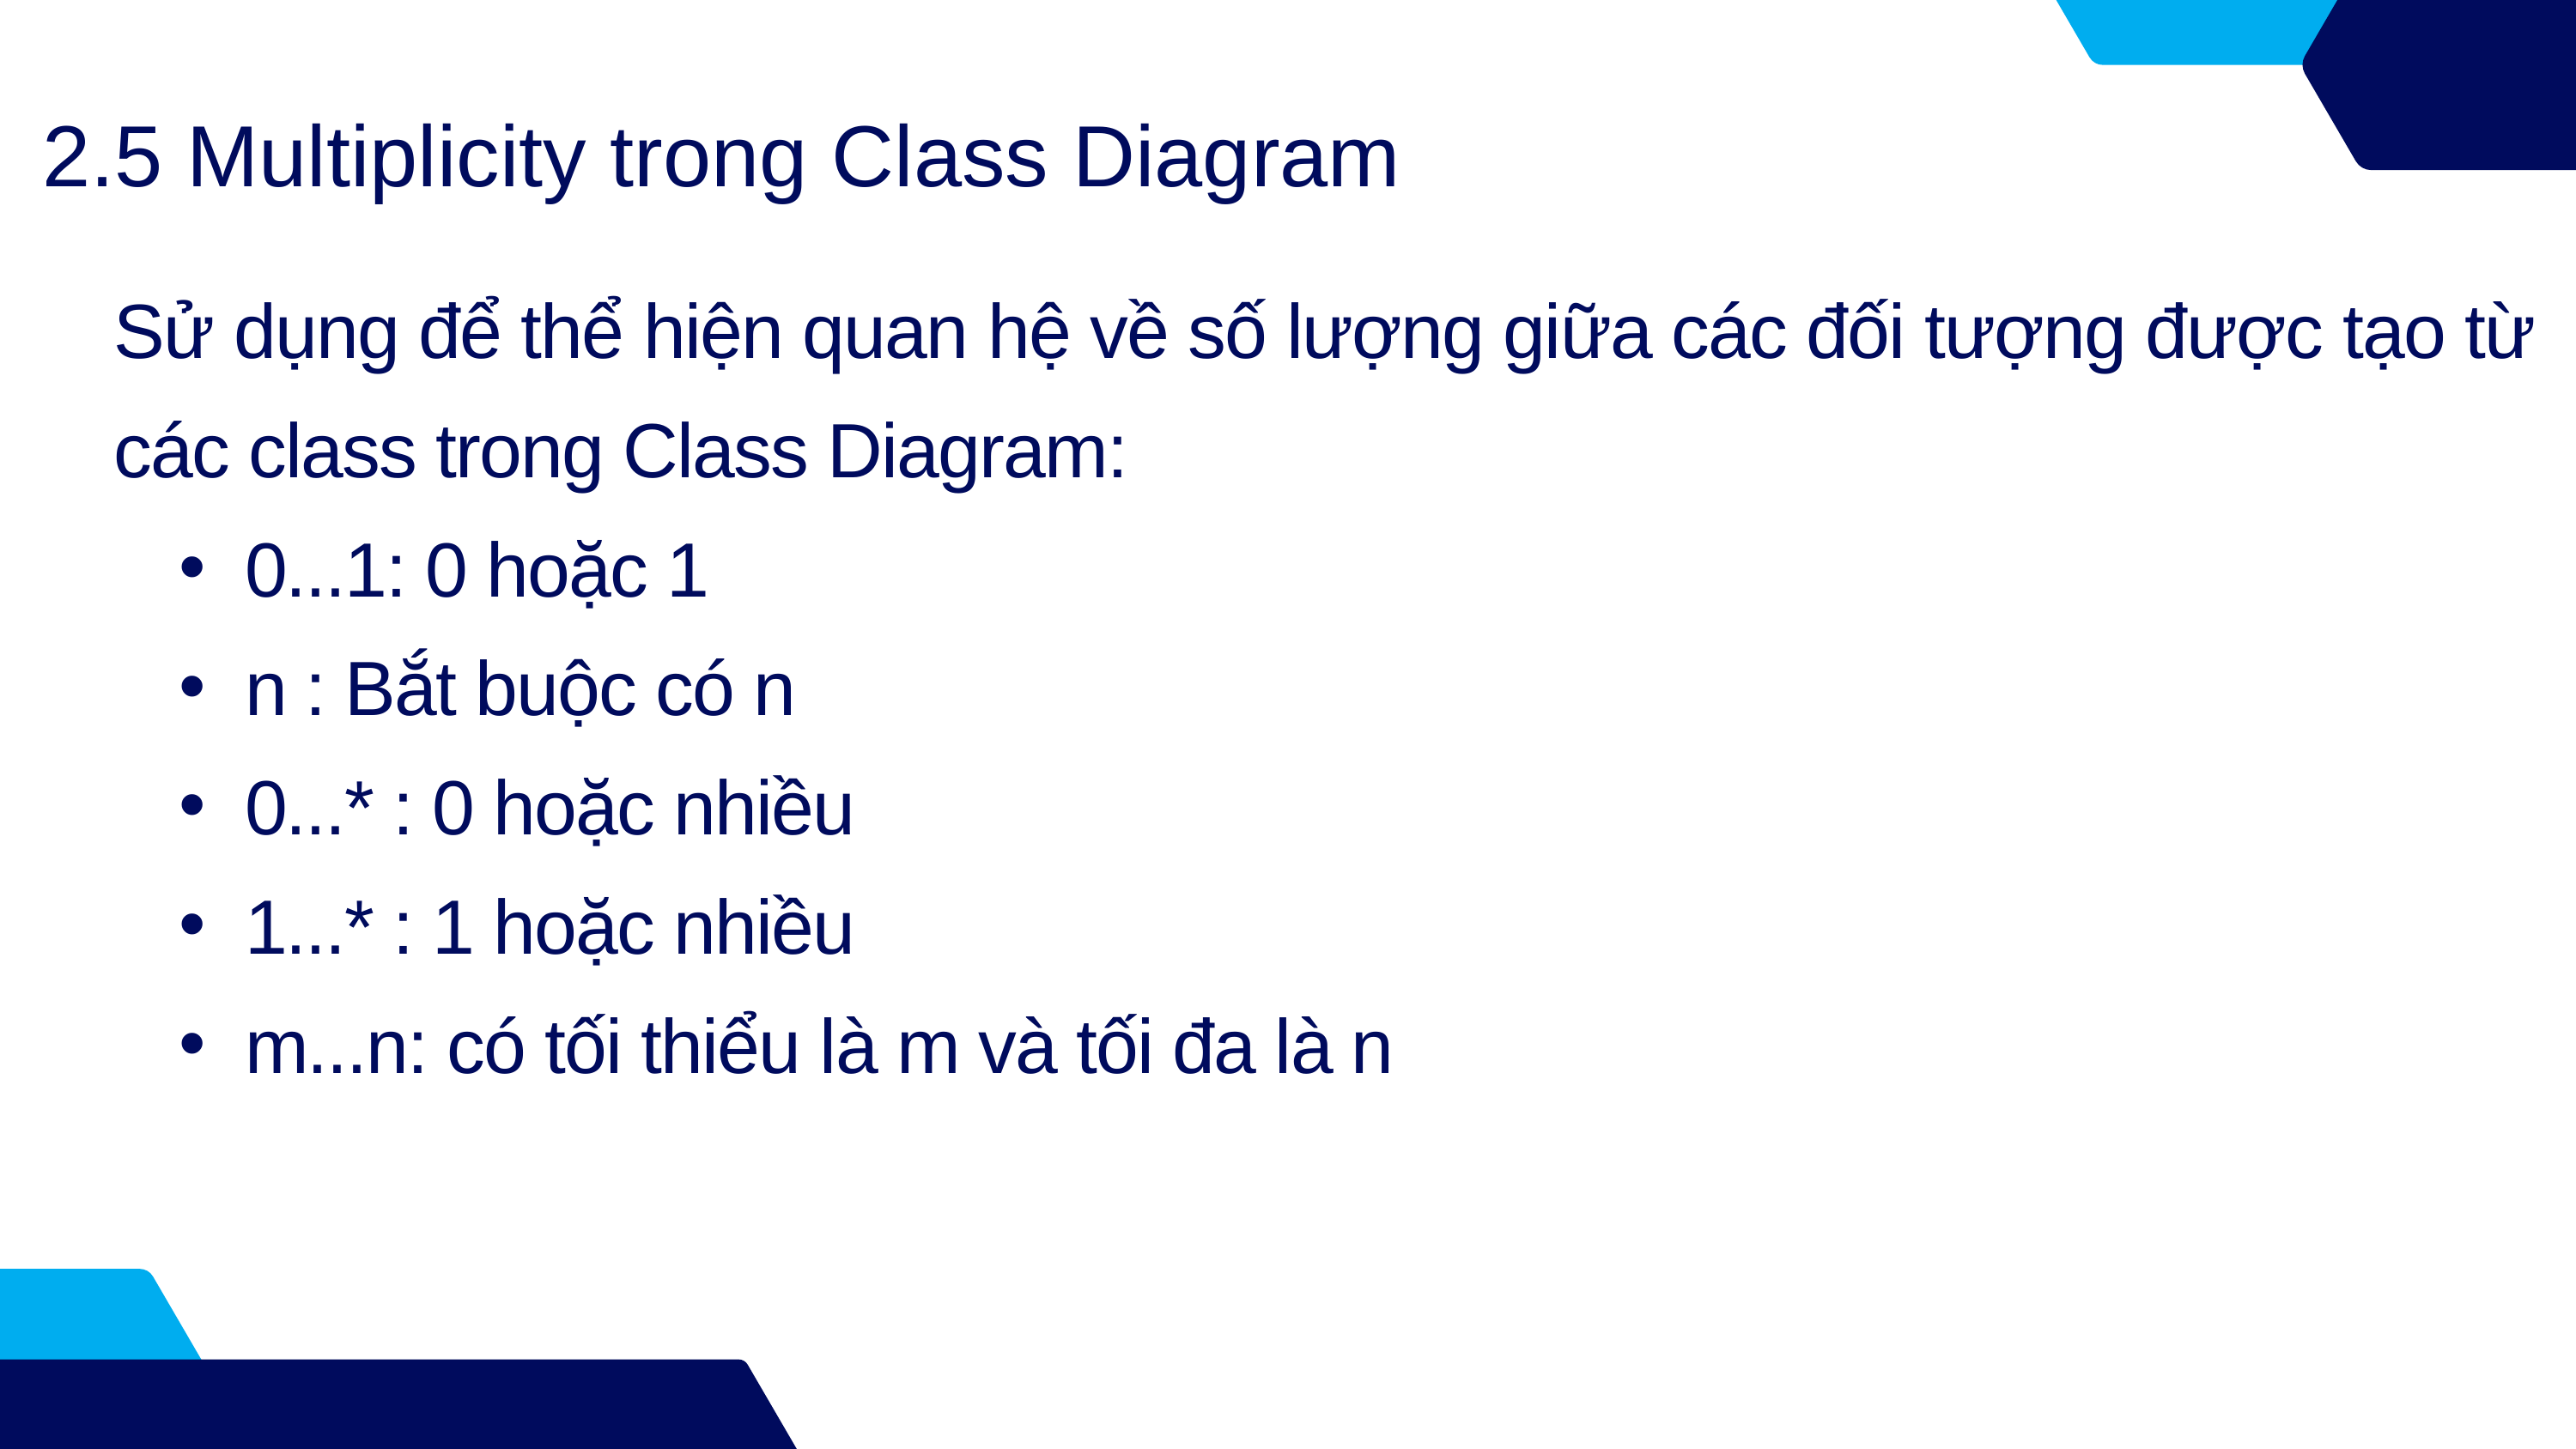

2.5 Multiplicity trong Class Diagram

Sử dụng để thể hiện quan hệ về số lượng giữa các đối tượng được tạo từ các class trong Class Diagram:
0...1: 0 hoặc 1
n : Bắt buộc có n
0...* : 0 hoặc nhiều
1...* : 1 hoặc nhiều
m...n: có tối thiểu là m và tối đa là n